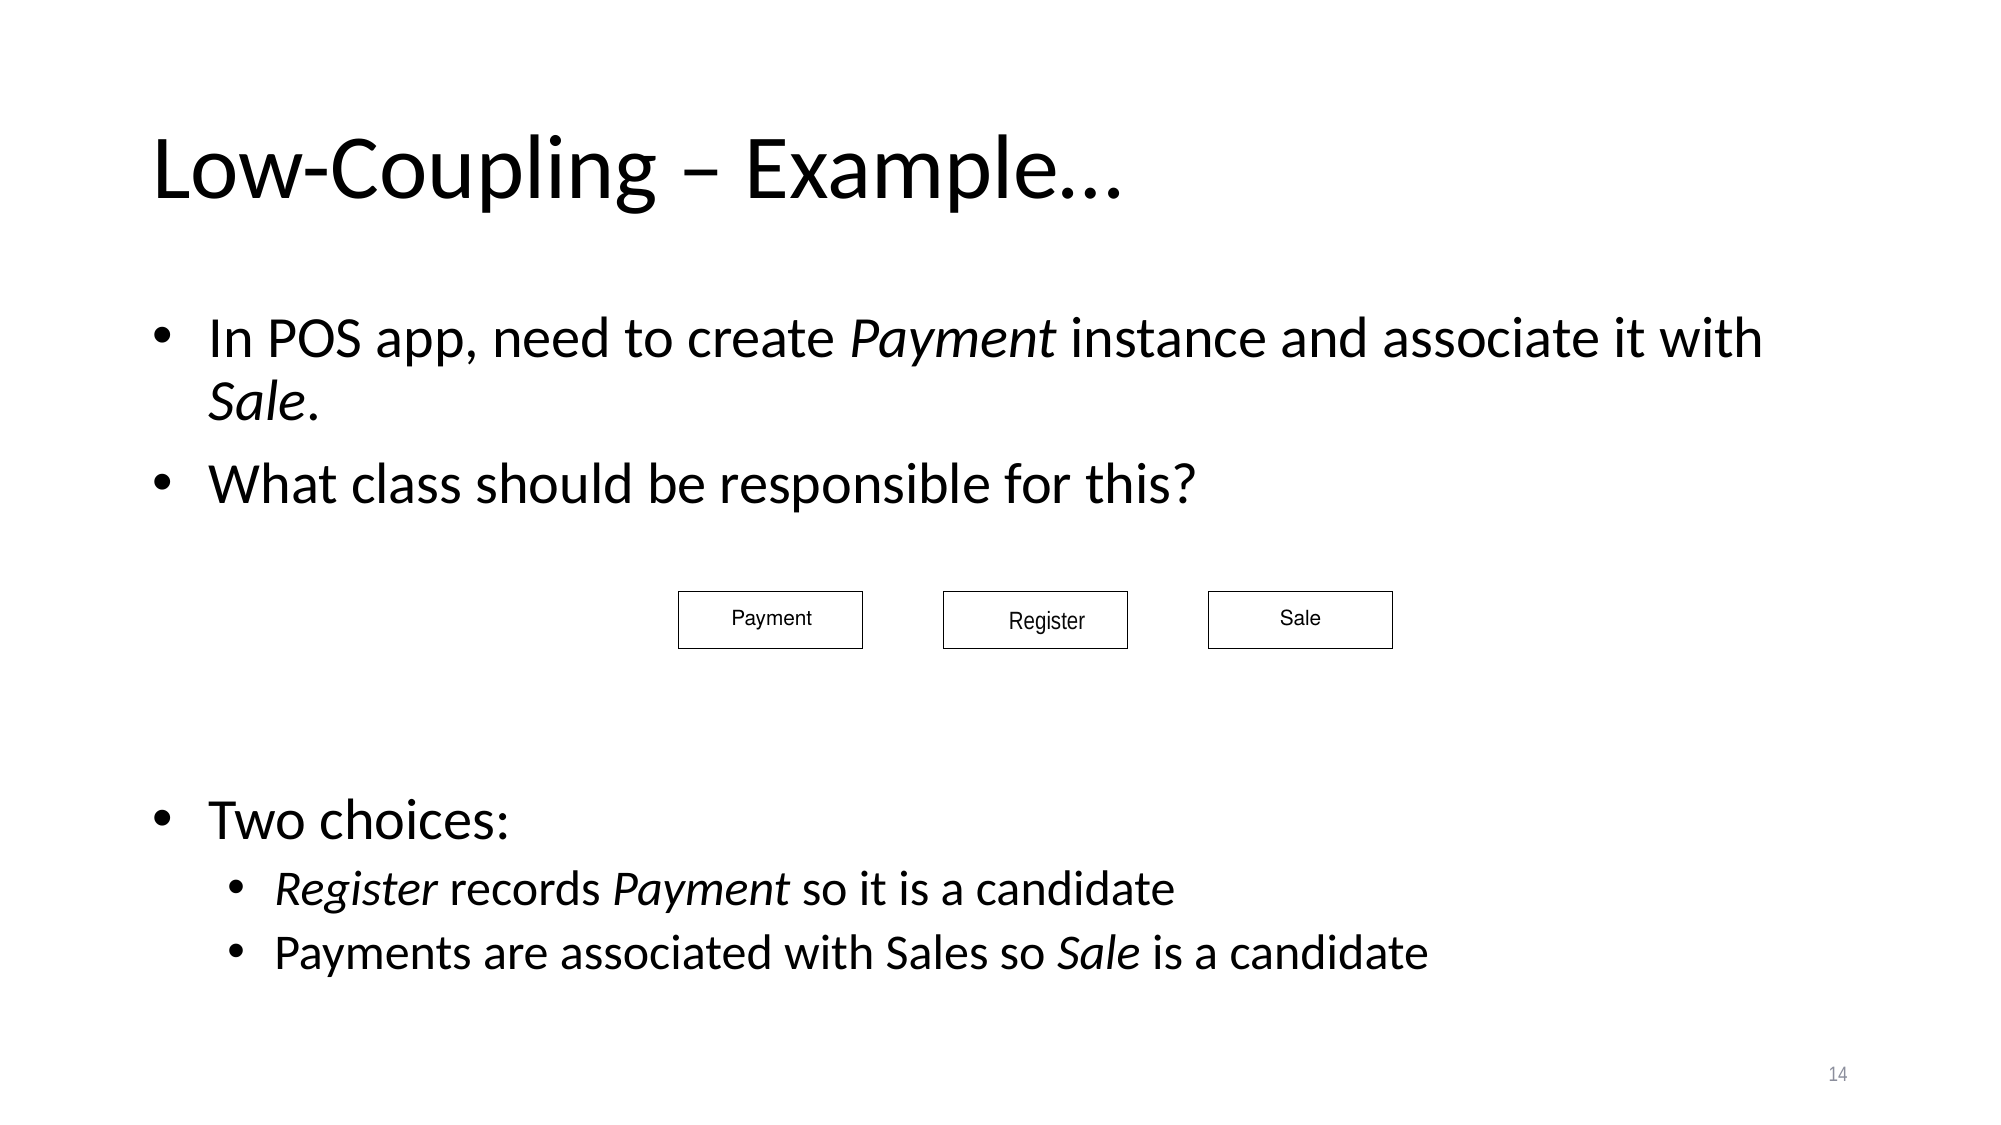

# Low-Coupling – Example…
In POS app, need to create Payment instance and associate it with Sale.
What class should be responsible for this?

Two choices:
Register records Payment so it is a candidate
Payments are associated with Sales so Sale is a candidate

Payment
Register
Sale
14